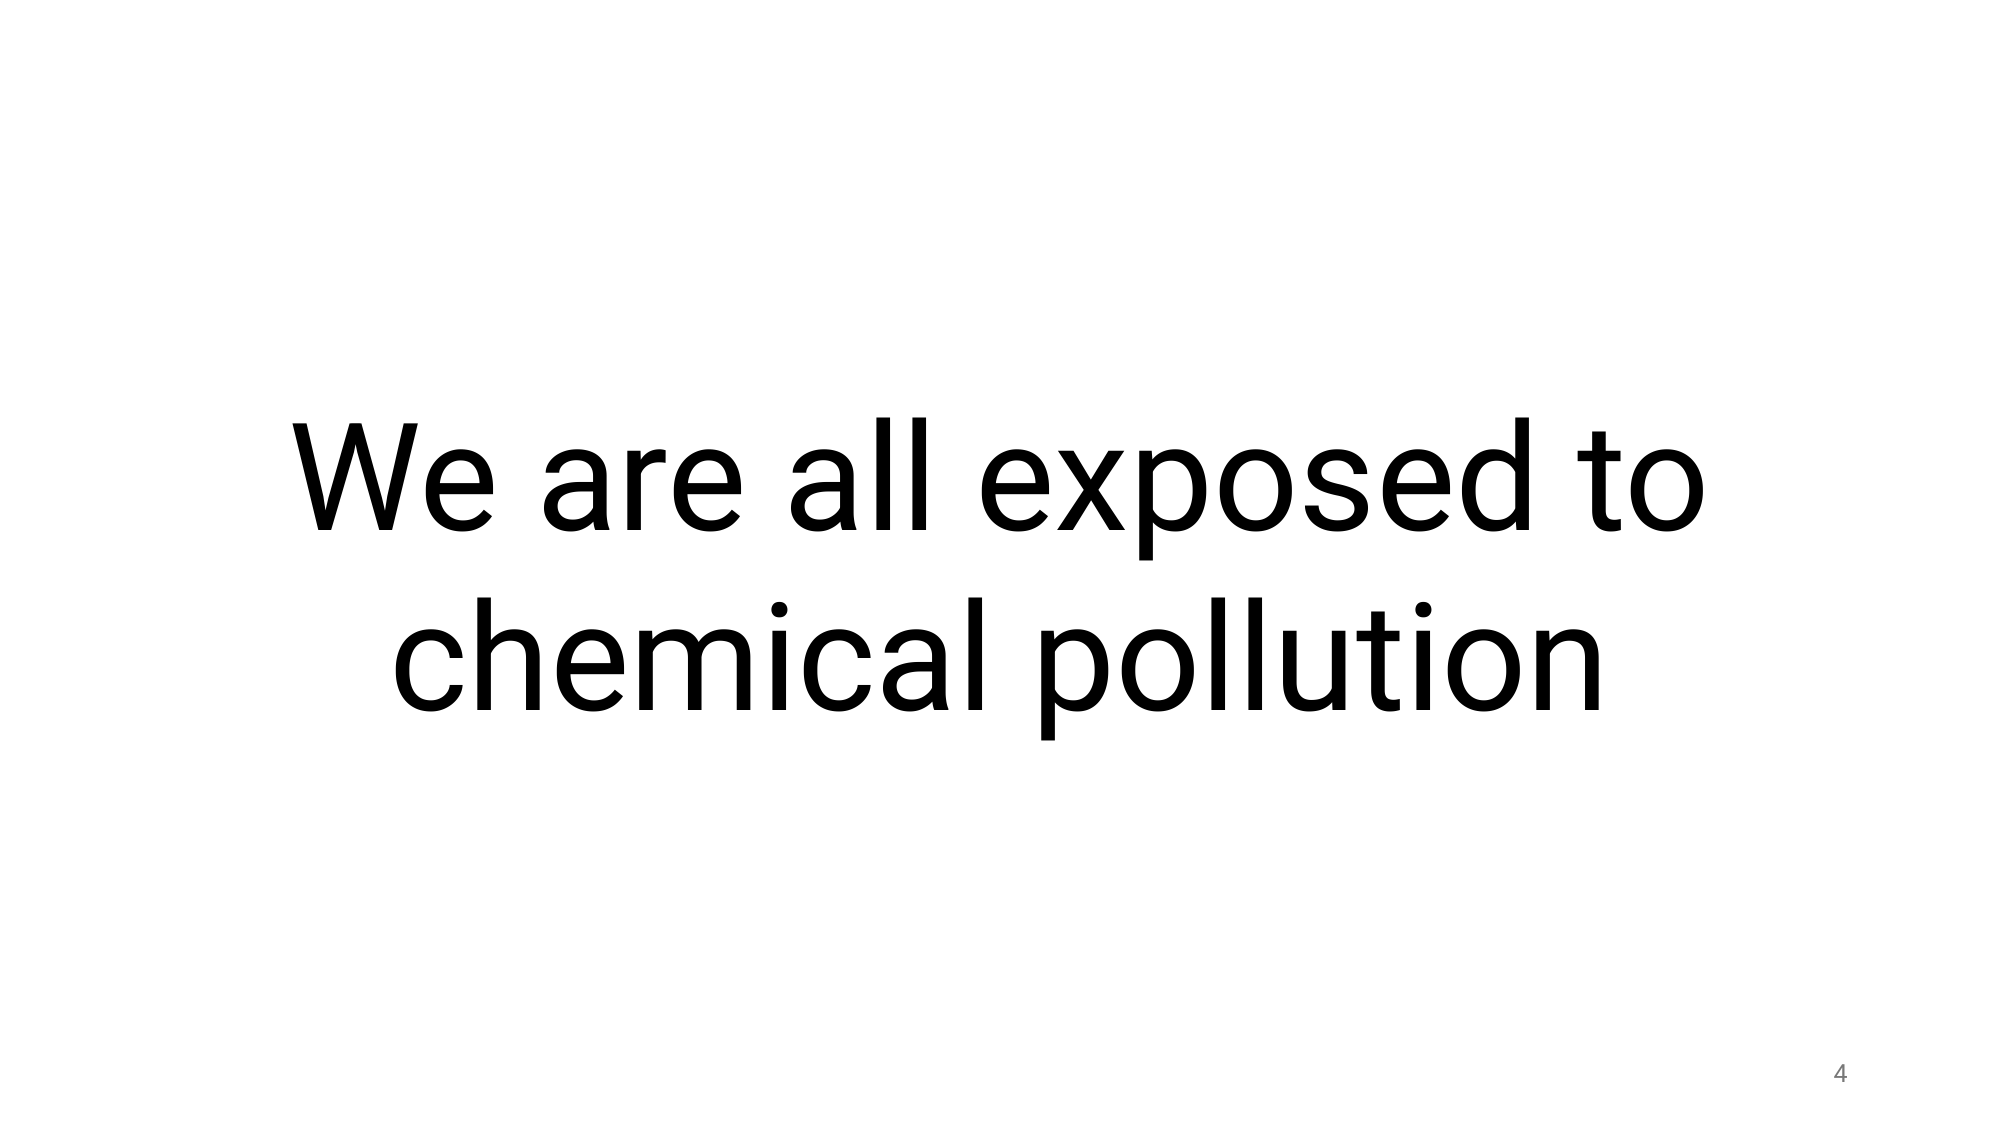

We are all exposed to chemical pollution

4